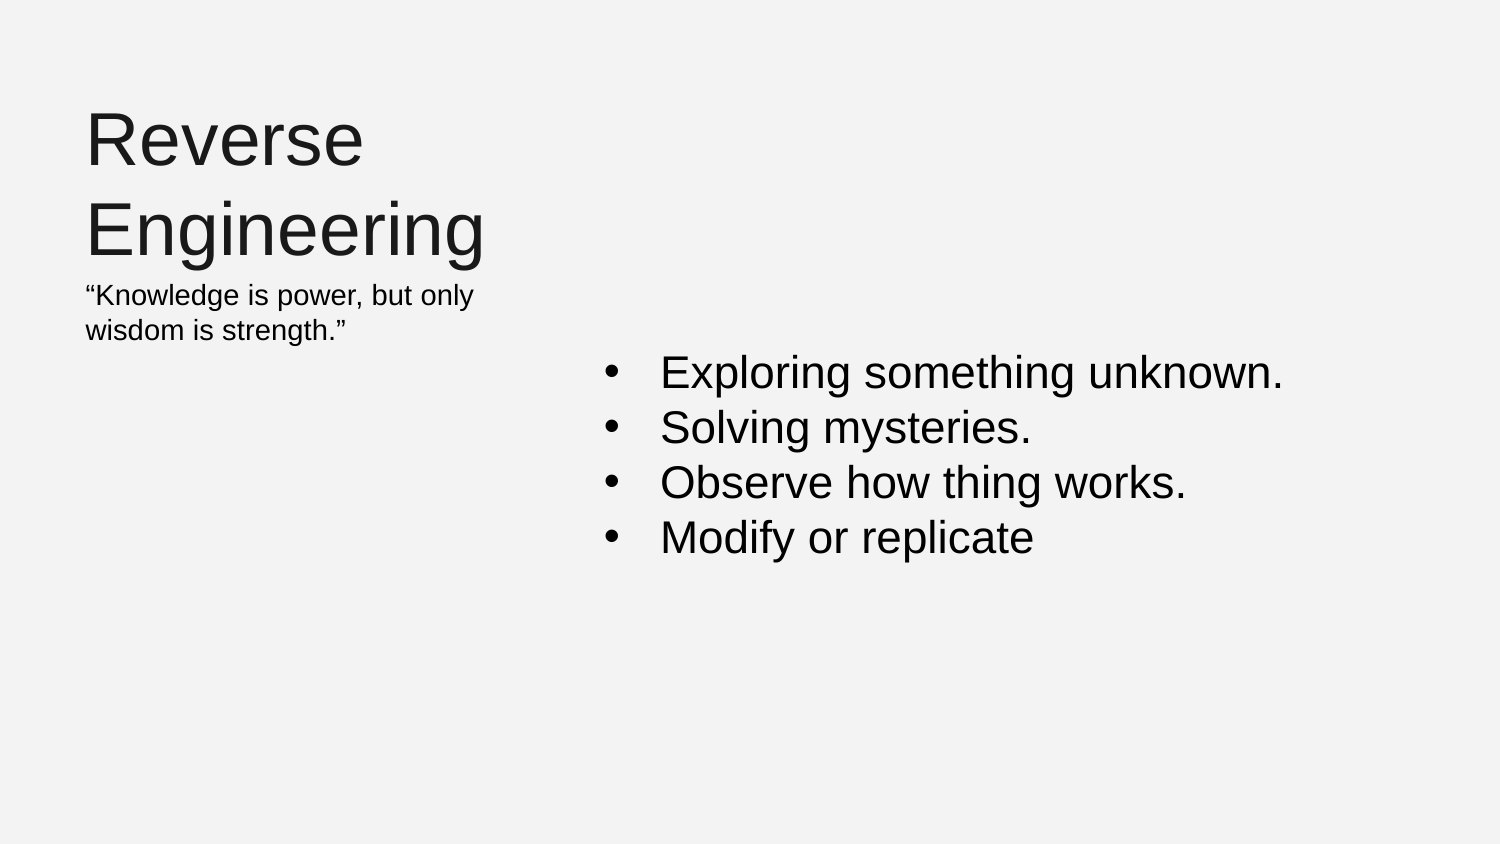

#
Reverse Engineering

“Knowledge is power, but only wisdom is strength.”

Exploring something unknown.
Solving mysteries.
Observe how thing works.
Modify or replicate